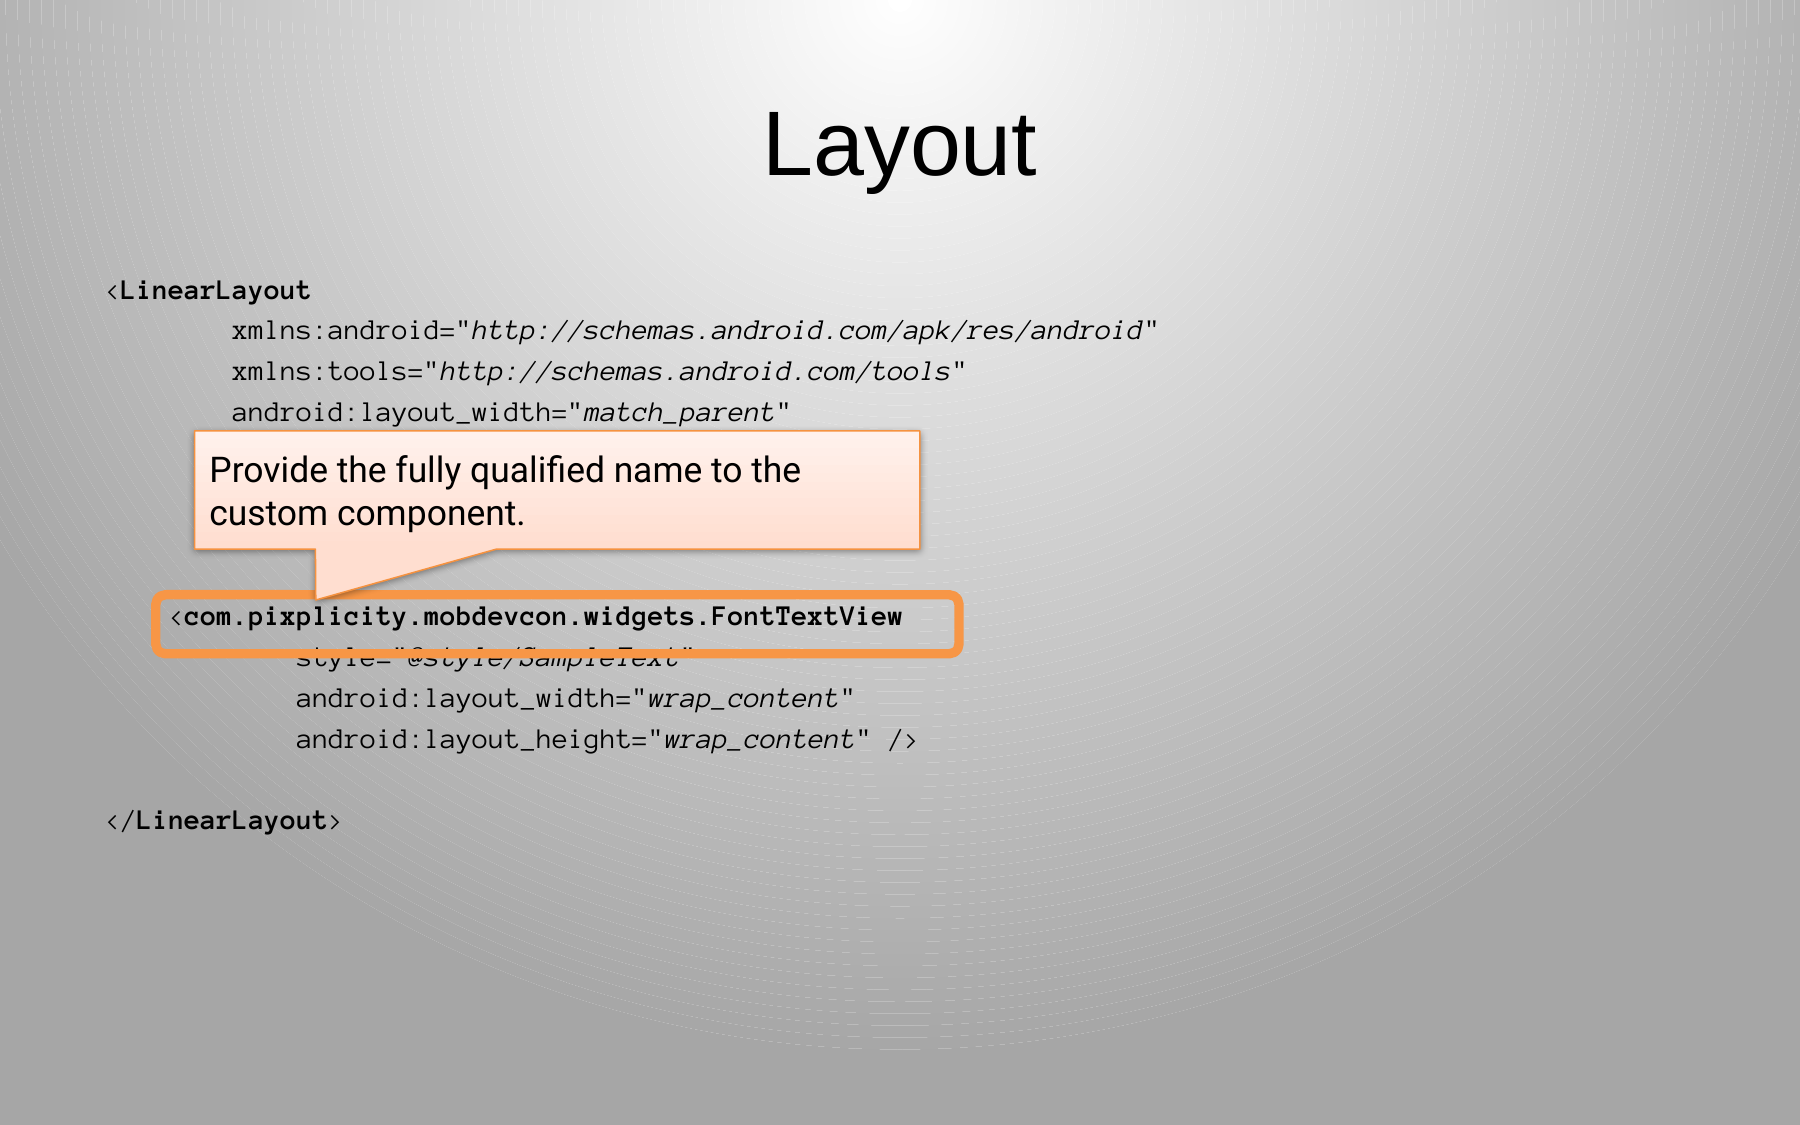

# Layout
<LinearLayout
        xmlns:android="http://schemas.android.com/apk/res/android"
        xmlns:tools="http://schemas.android.com/tools"
        android:layout_width="match_parent"
        android:layout_height="wrap_content"
        android:orientation="vertical"
        tools:context=".MainActivity" >

    <com.pixplicity.mobdevcon.widgets.FontTextView
            style="@style/SampleText"
            android:layout_width="wrap_content"
            android:layout_height="wrap_content" />

</LinearLayout>
Provide the fully qualified name to the custom component.